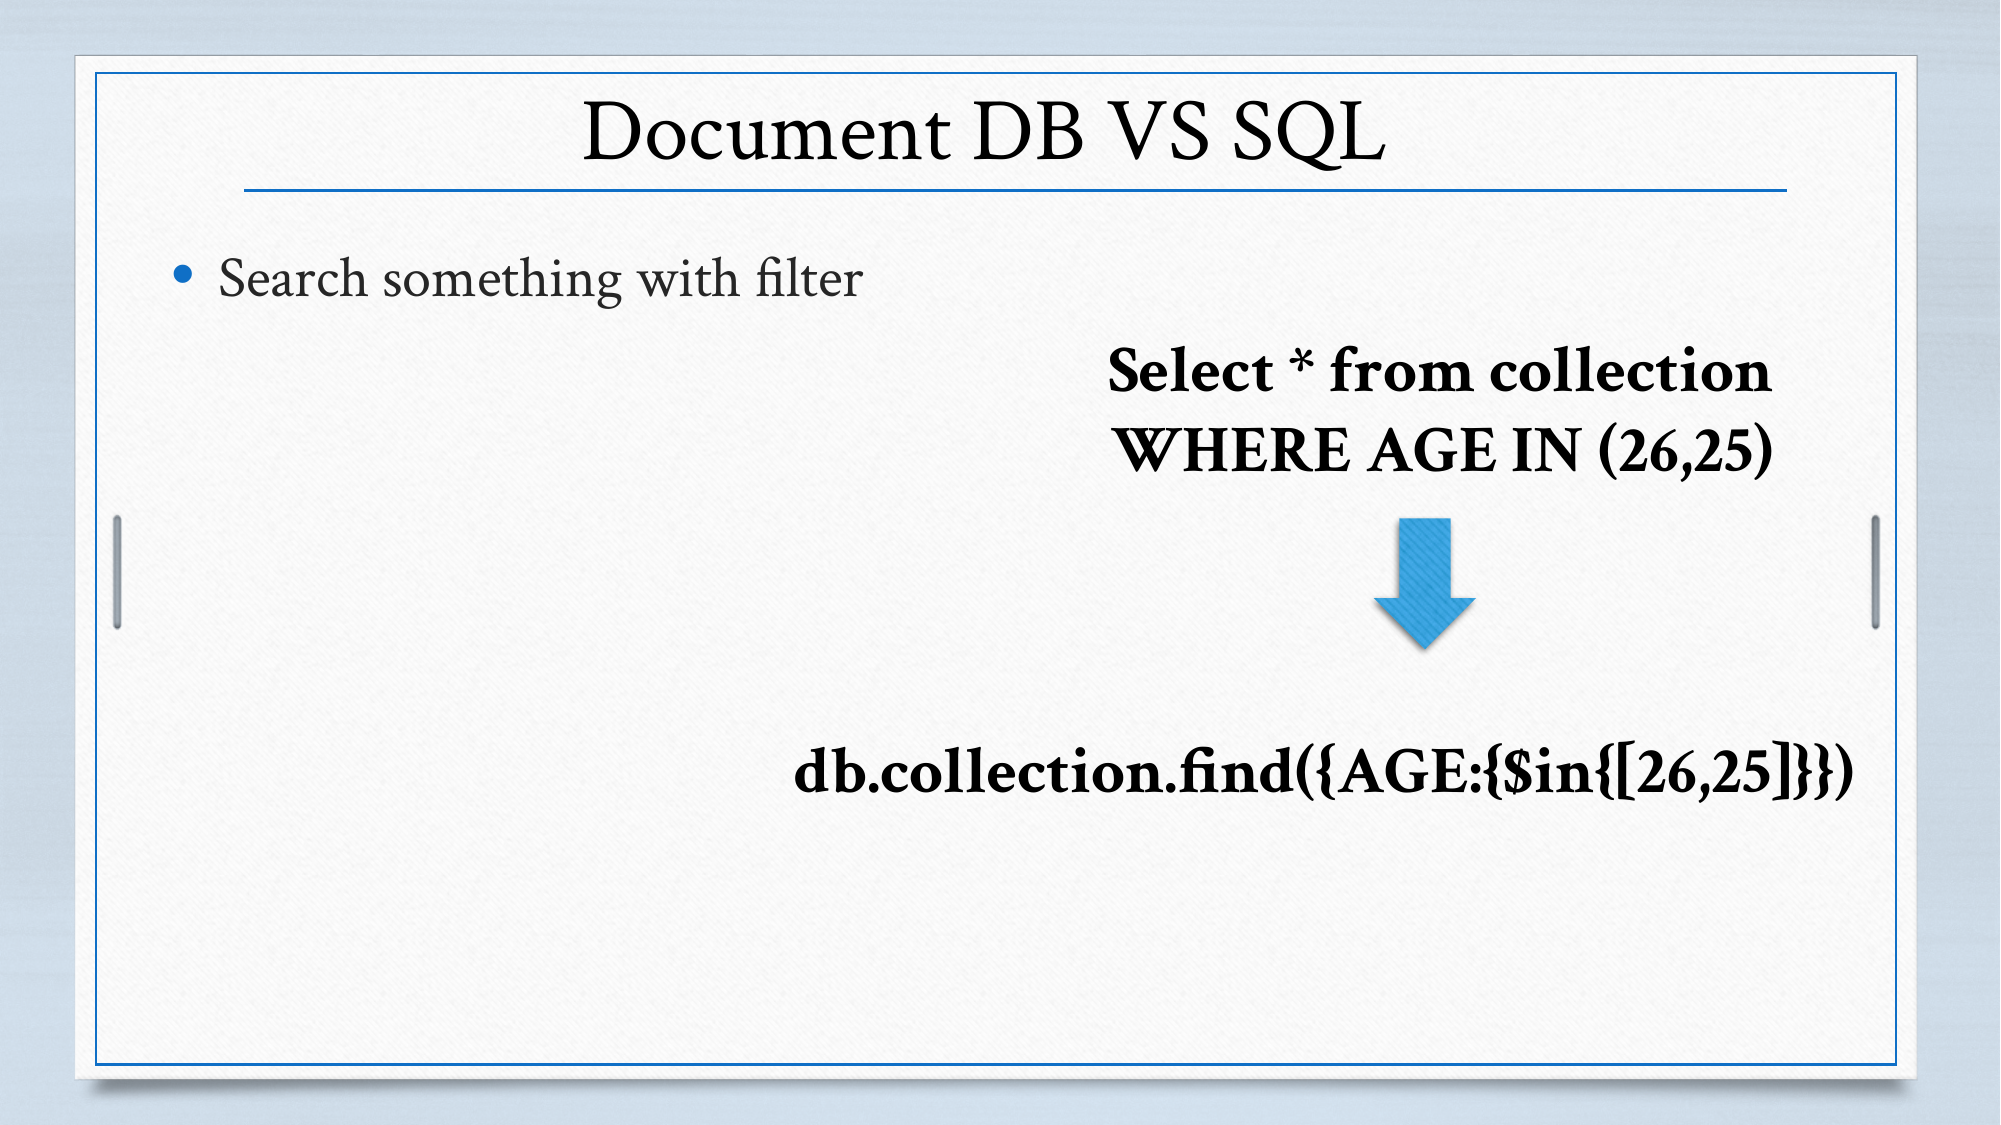

# Document DB VS SQL
Search something with filter
Select * from collection
WHERE AGE IN (26,25)

db.collection.find({AGE:{$in{[26,25]}})